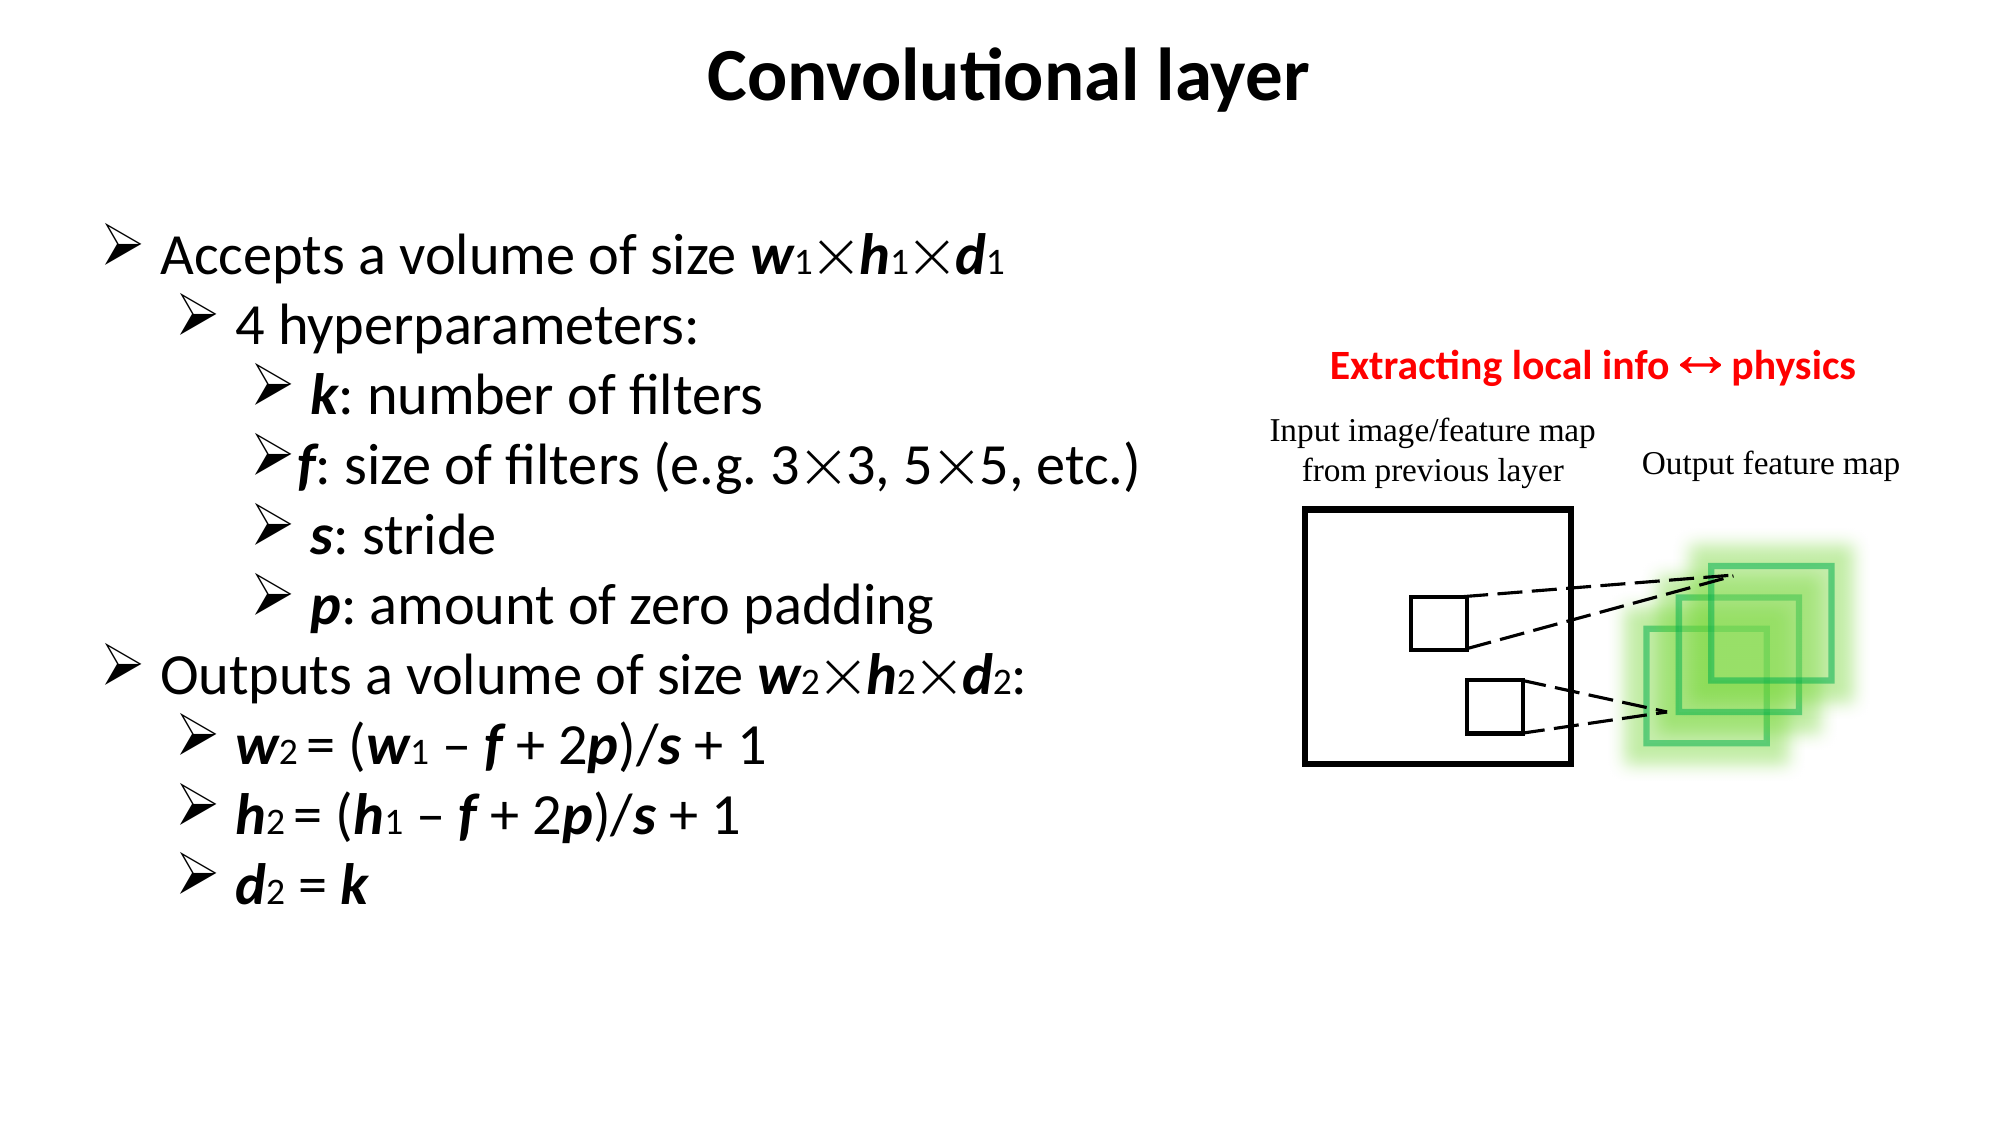

Convolutional layer
 Accepts a volume of size w1×h1×d1
 4 hyperparameters:
 k: number of filters
f: size of filters (e.g. 3×3, 5×5, etc.)
 s: stride
 p: amount of zero padding
 Outputs a volume of size w2×h2×d2:
 w2 = (w1 – f + 2p)/s + 1
 h2 = (h1 – f + 2p)/s + 1
 d2 = k
Extracting local info ↔ physics
Input image/feature map from previous layer
Output feature map